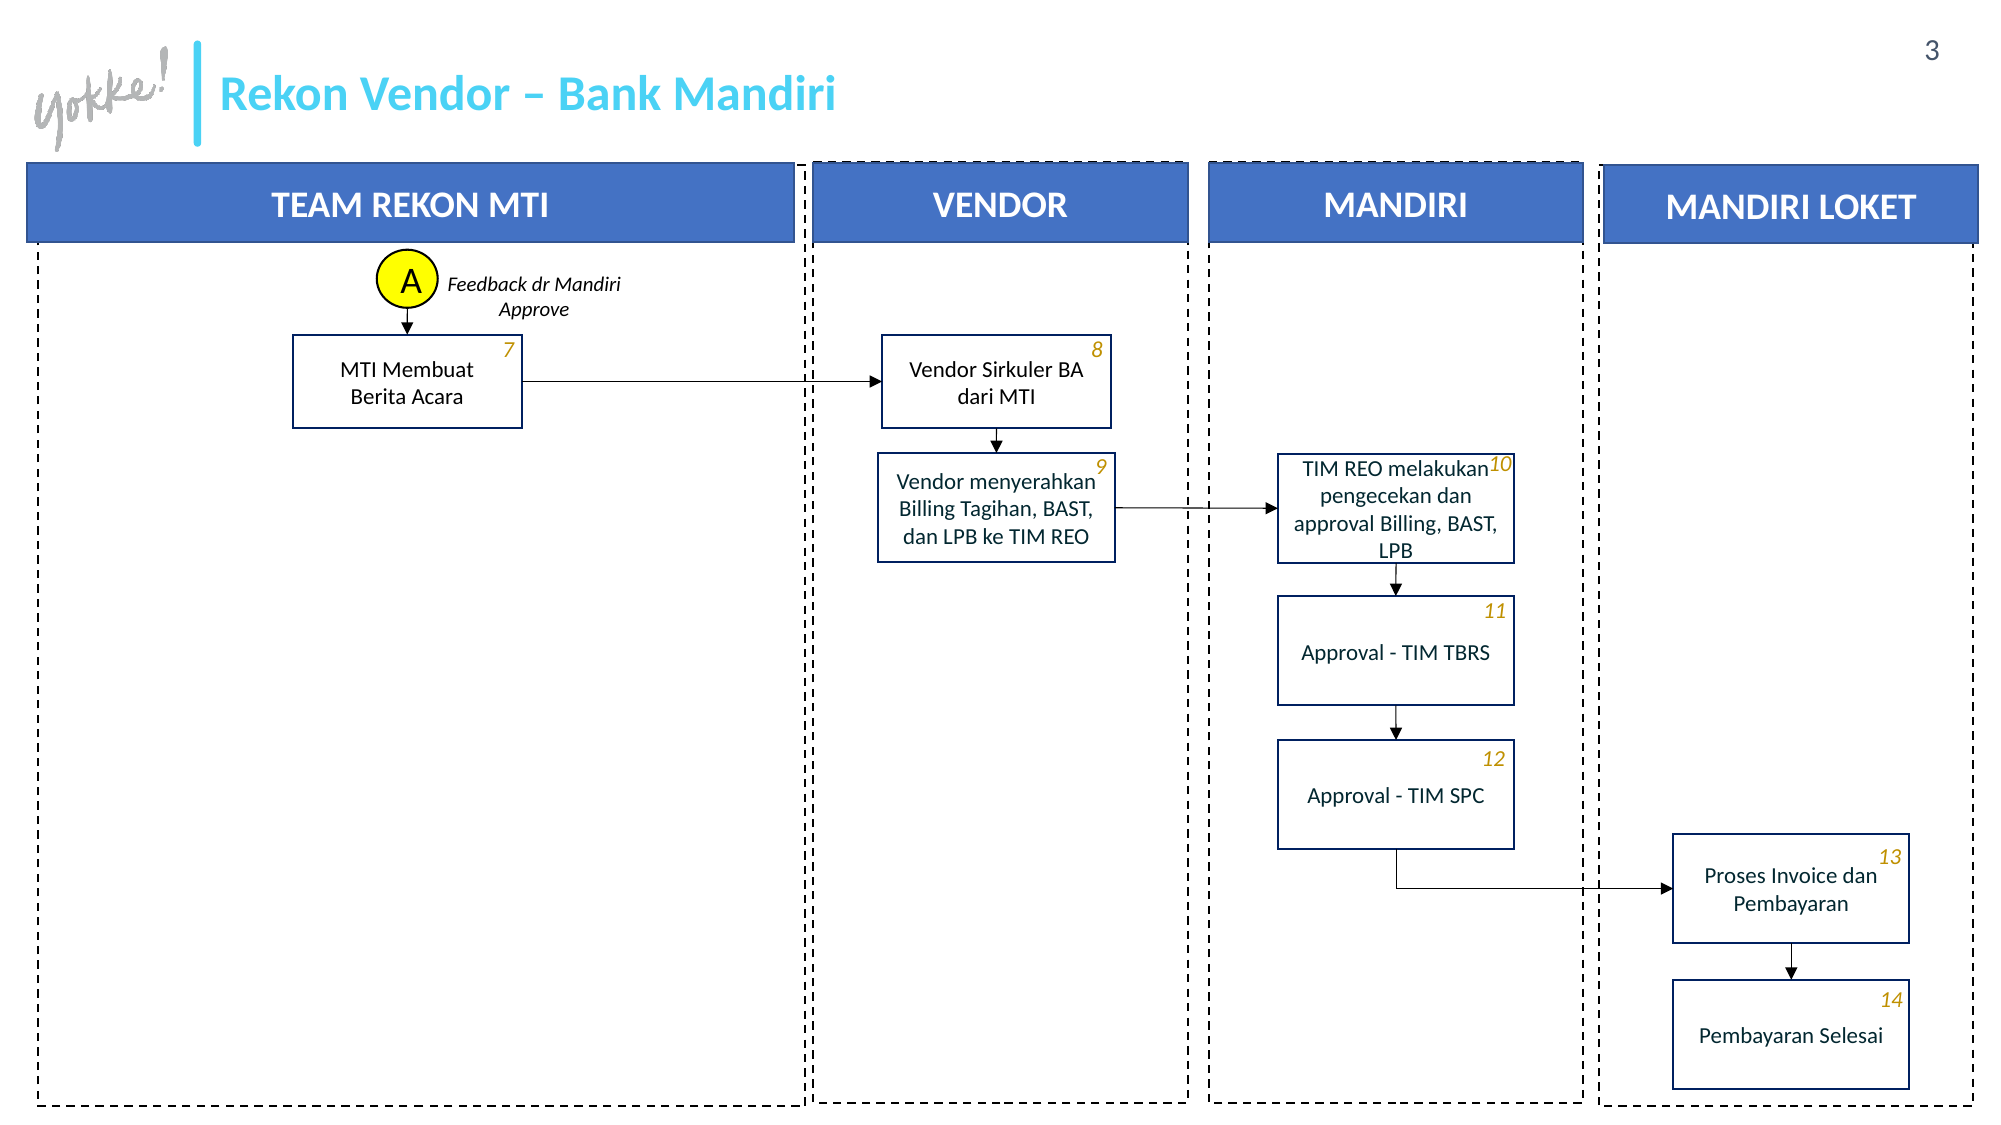

# Rekon Vendor – Bank Mandiri

TEAM REKON MTI
VENDOR
MANDIRI

MANDIRI LOKET
A
Feedback dr Mandiri Approve
7
8
MTI Membuat
Berita Acara
Vendor Sirkuler BA dari MTI
10
9
Vendor menyerahkan Billing Tagihan, BAST, dan LPB ke TIM REO
TIM REO melakukan pengecekan dan approval Billing, BAST, LPB
11
Approval - TIM TBRS
12
Approval - TIM SPC
13
Proses Invoice dan Pembayaran
14
Pembayaran Selesai